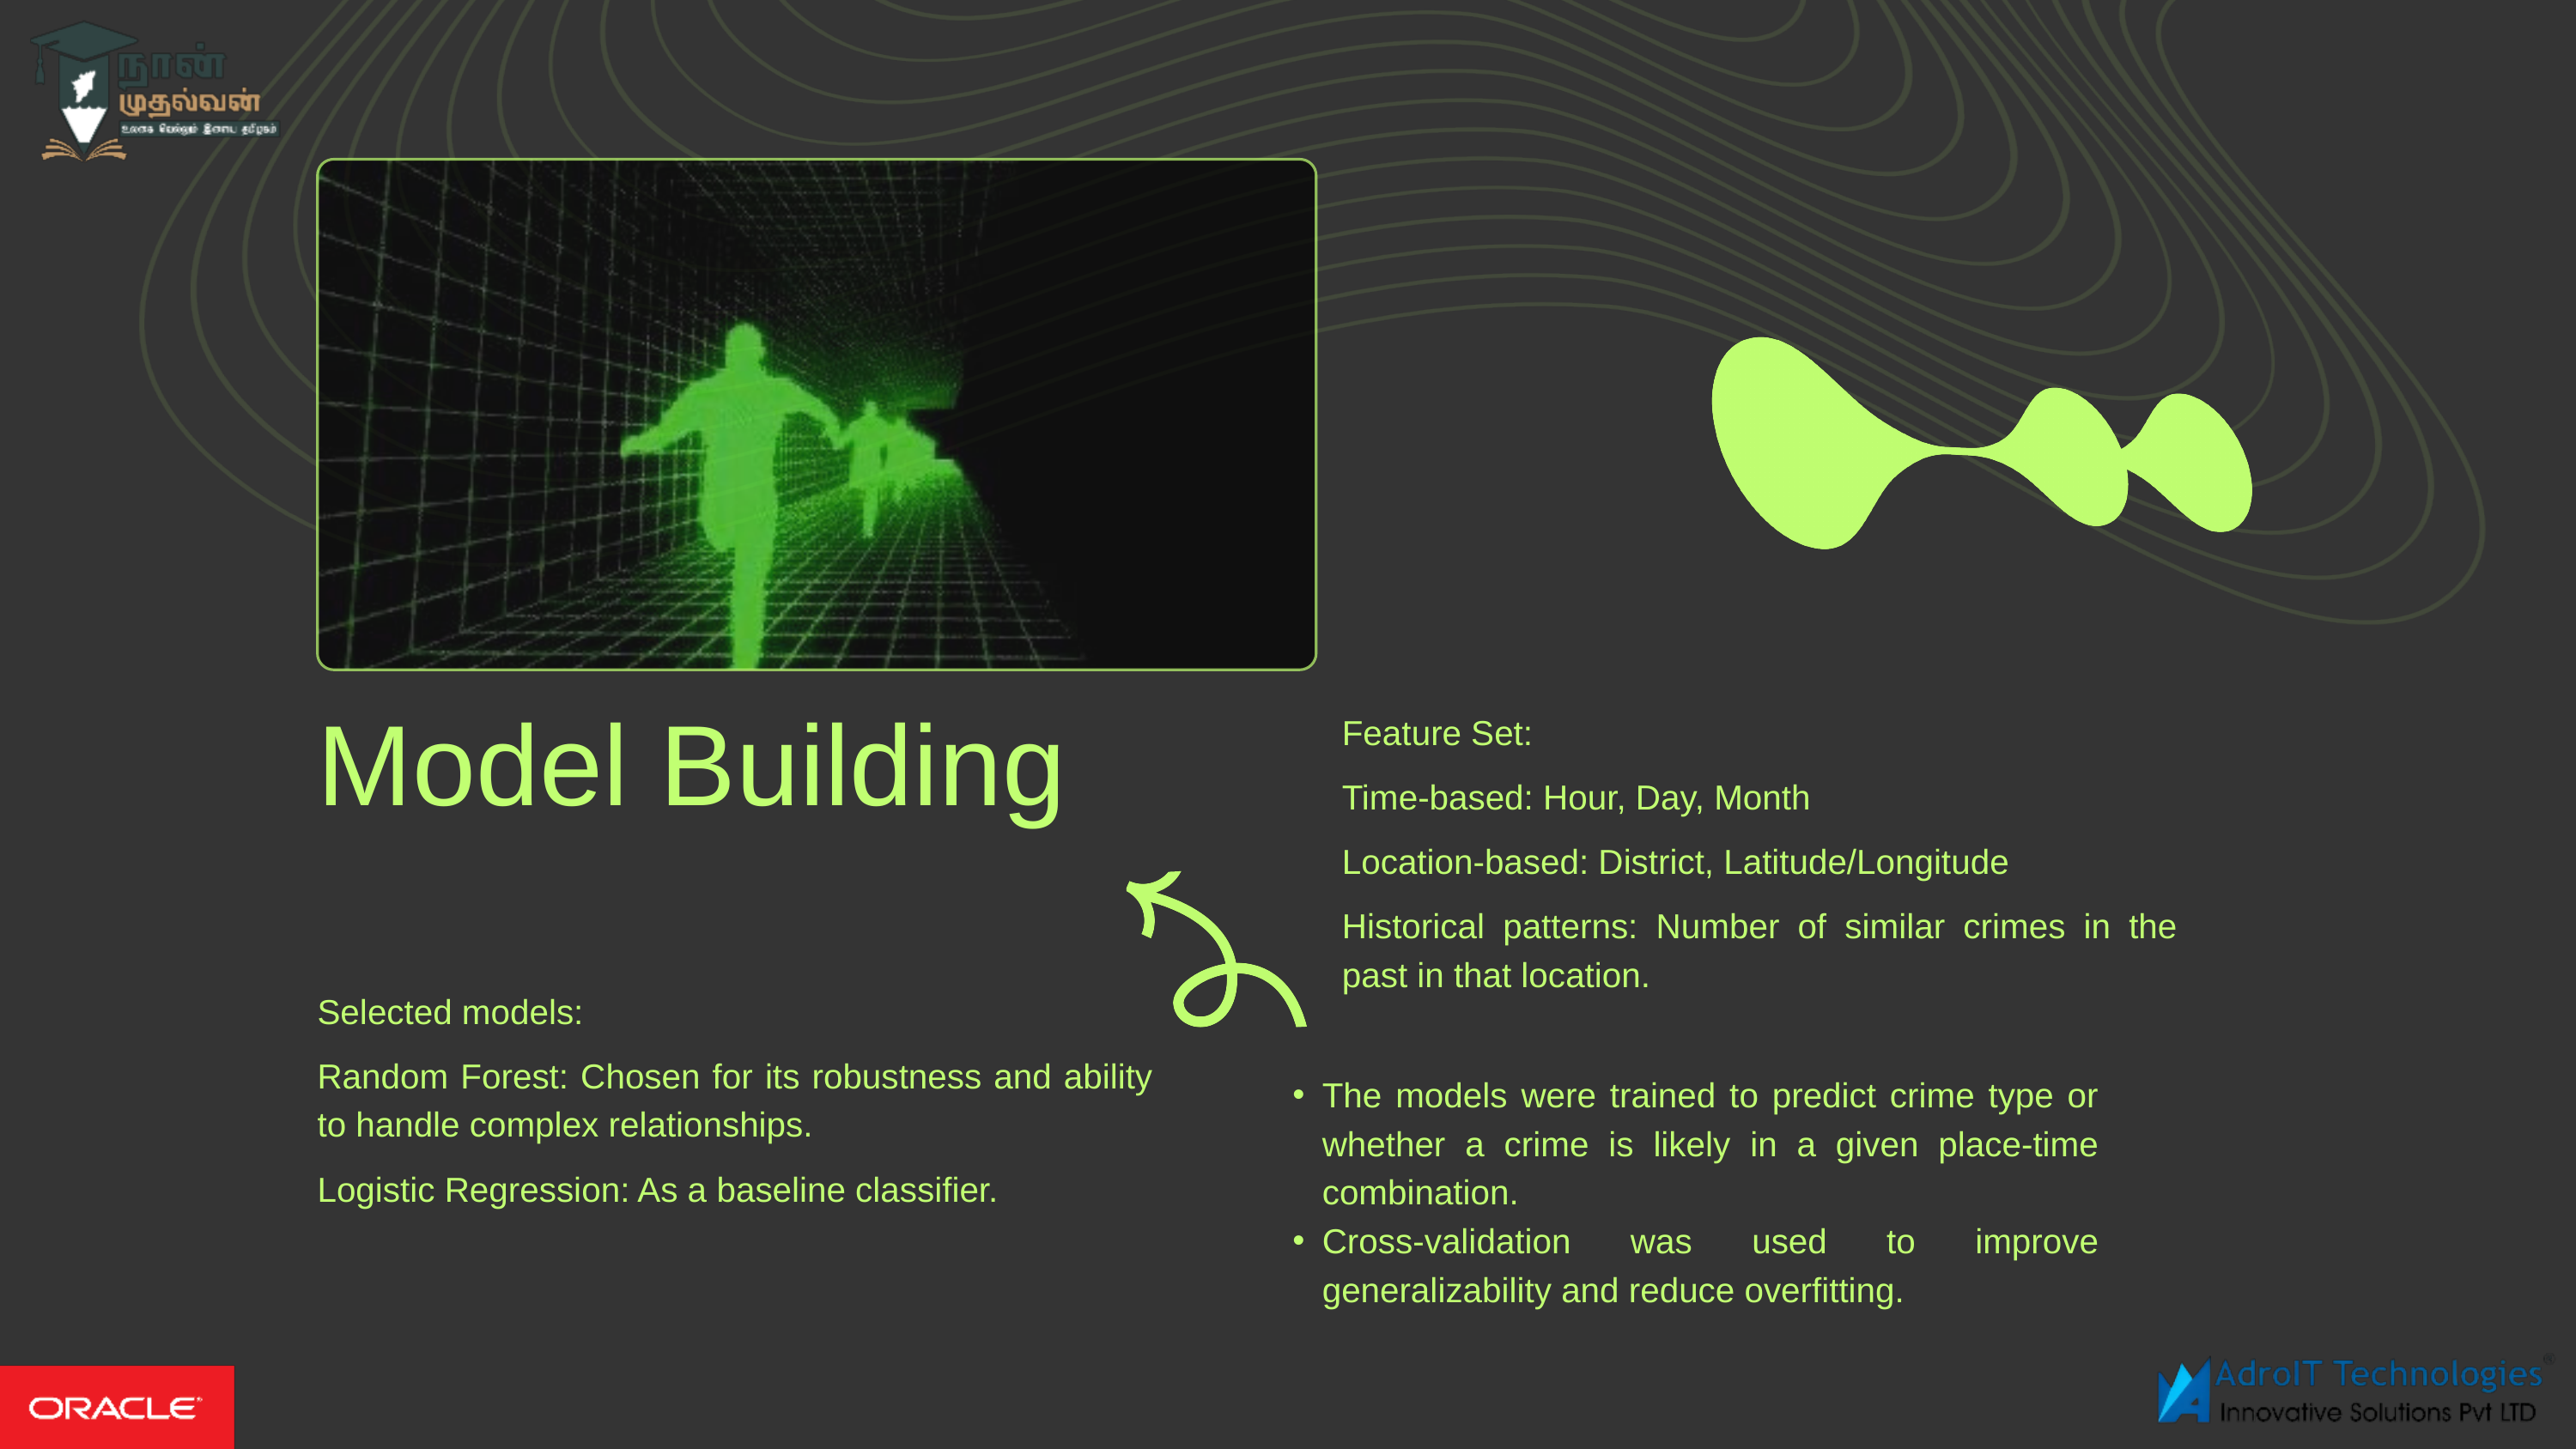

Feature Set:

Time-based: Hour, Day, Month

Location-based: District, Latitude/Longitude

Historical patterns: Number of similar crimes in the past in that location.

Model Building

Selected models:

Random Forest: Chosen for its robustness and ability to handle complex relationships.

Logistic Regression: As a baseline classifier.

The models were trained to predict crime type or whether a crime is likely in a given place-time combination.
Cross-validation was used to improve generalizability and reduce overfitting.